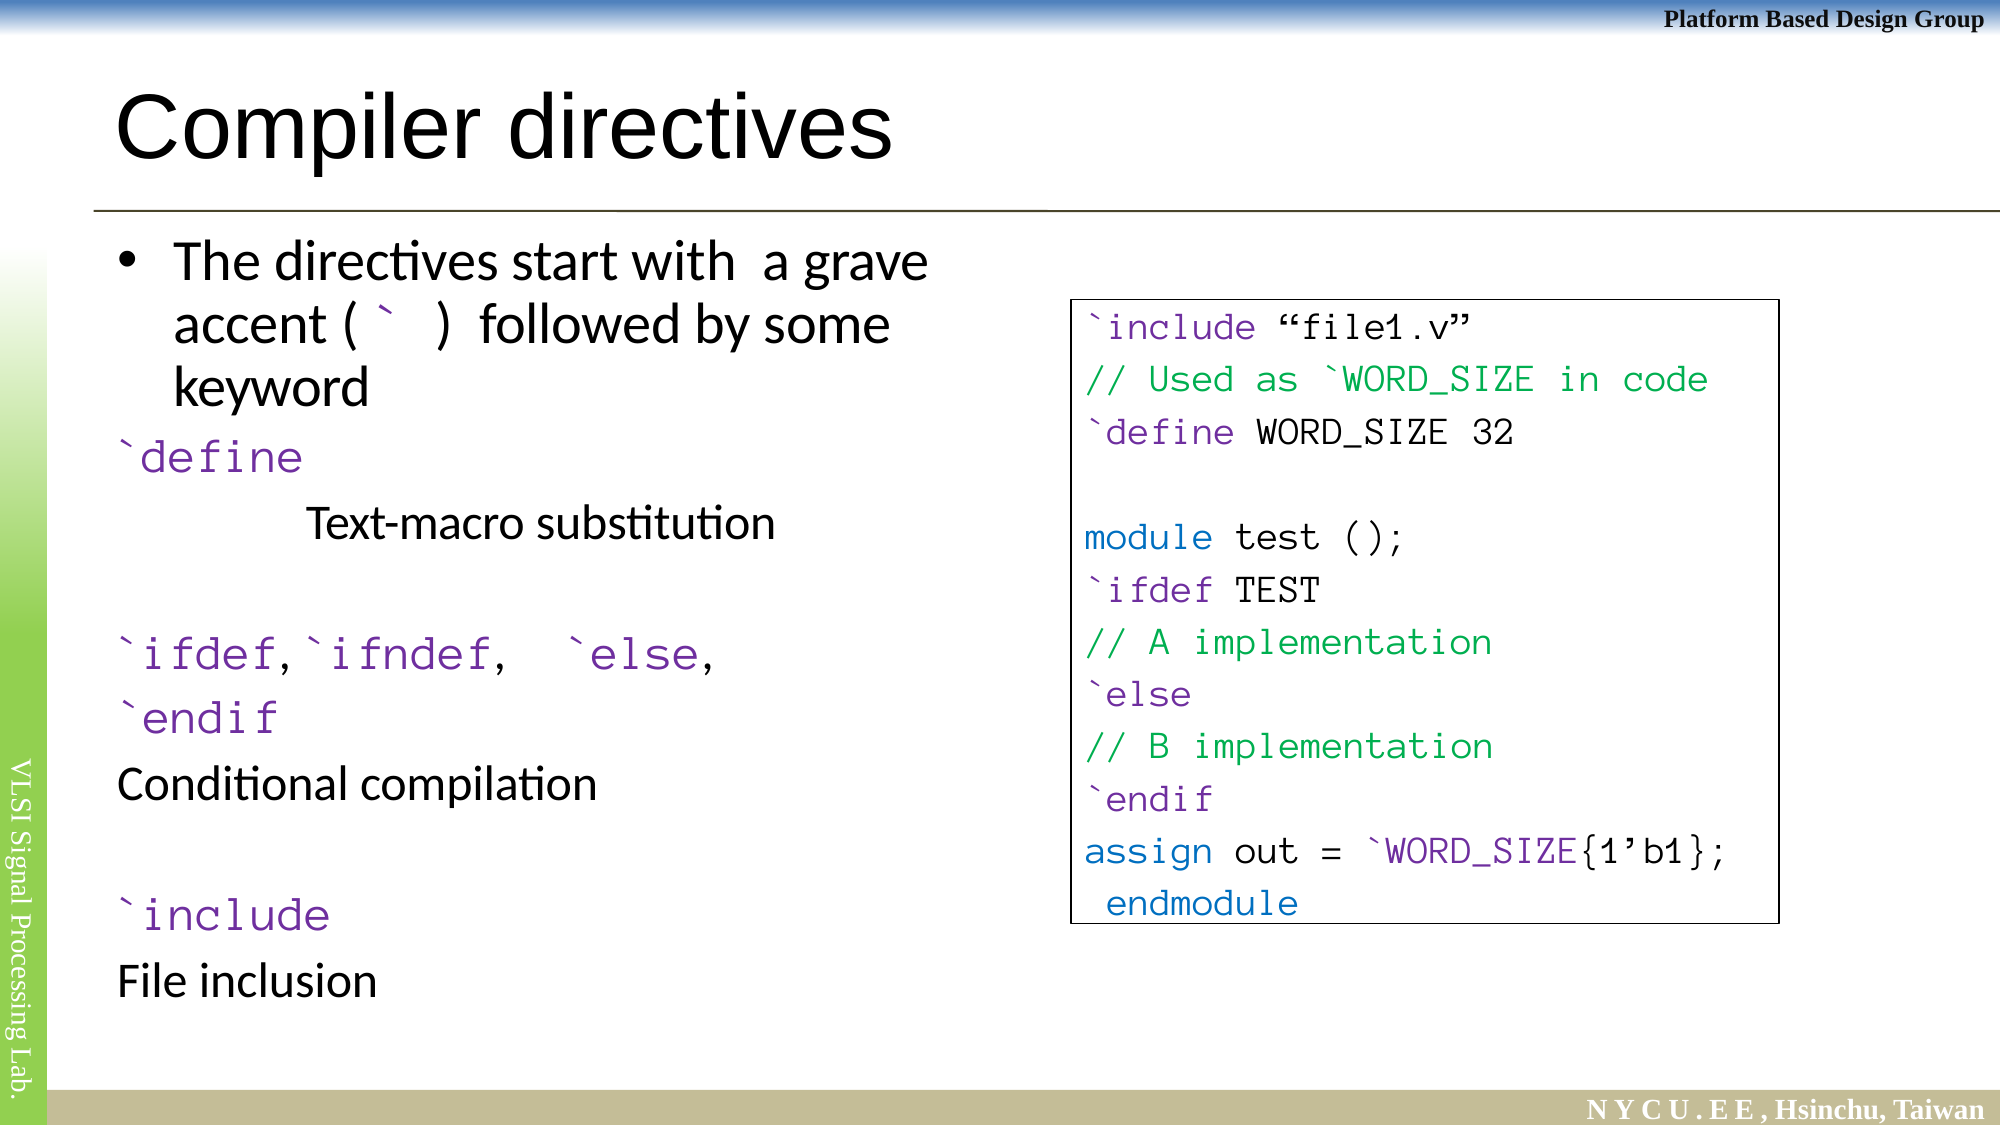

# Compiler directives
The directives start with  a grave accent ( ` )  followed by some  keyword
`define
Text-macro substitution

`ifdef, `ifndef,	`else,
`endif
Conditional compilation

`include
File inclusion

`include “file1.v”
// Used as `WORD_SIZE in code
`define WORD_SIZE 32

module test ();
`ifdef TEST
// A implementation
`else
// B implementation
`endif
assign out = `WORD_SIZE{1’b1};  endmodule